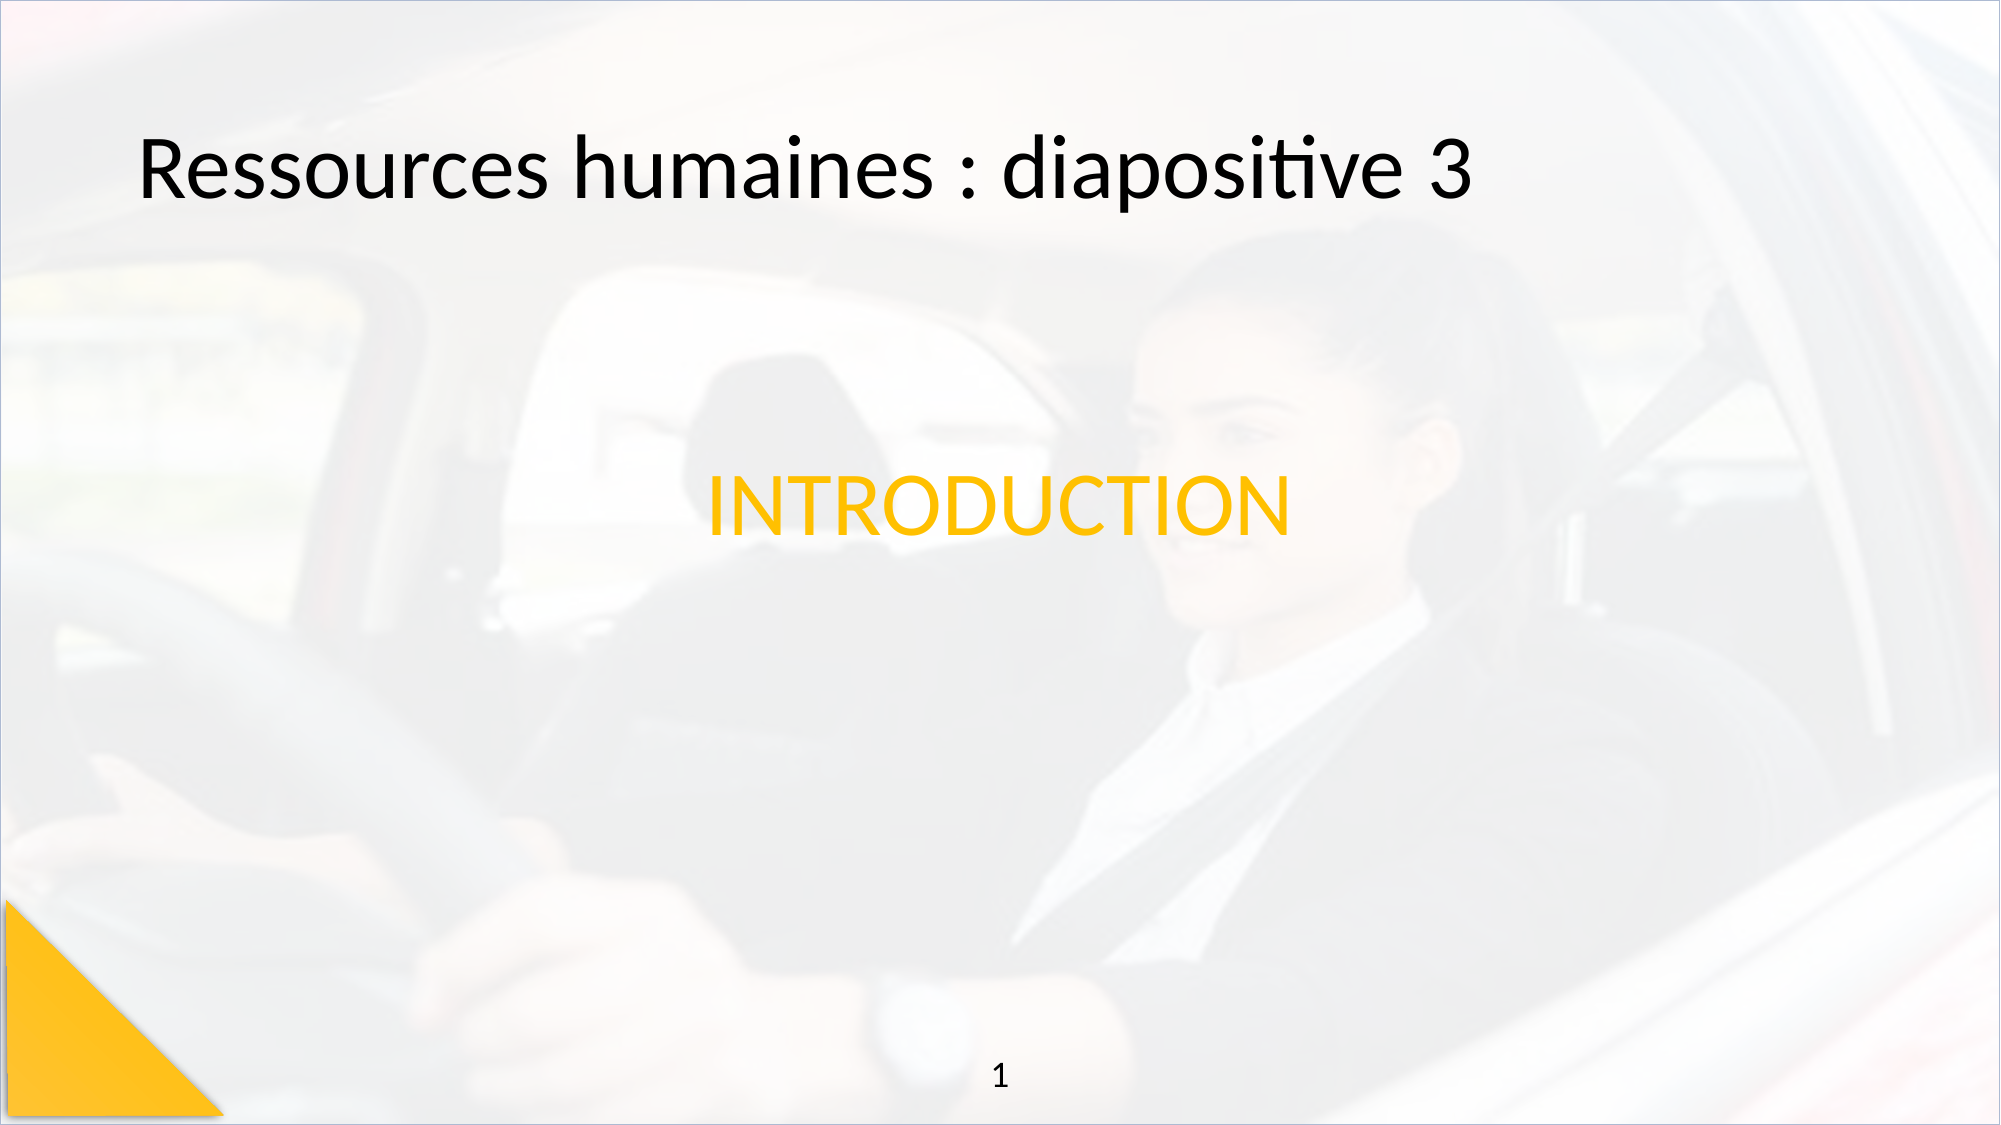

# Ressources humaines : diapositive 3
INTRODUCTION

1